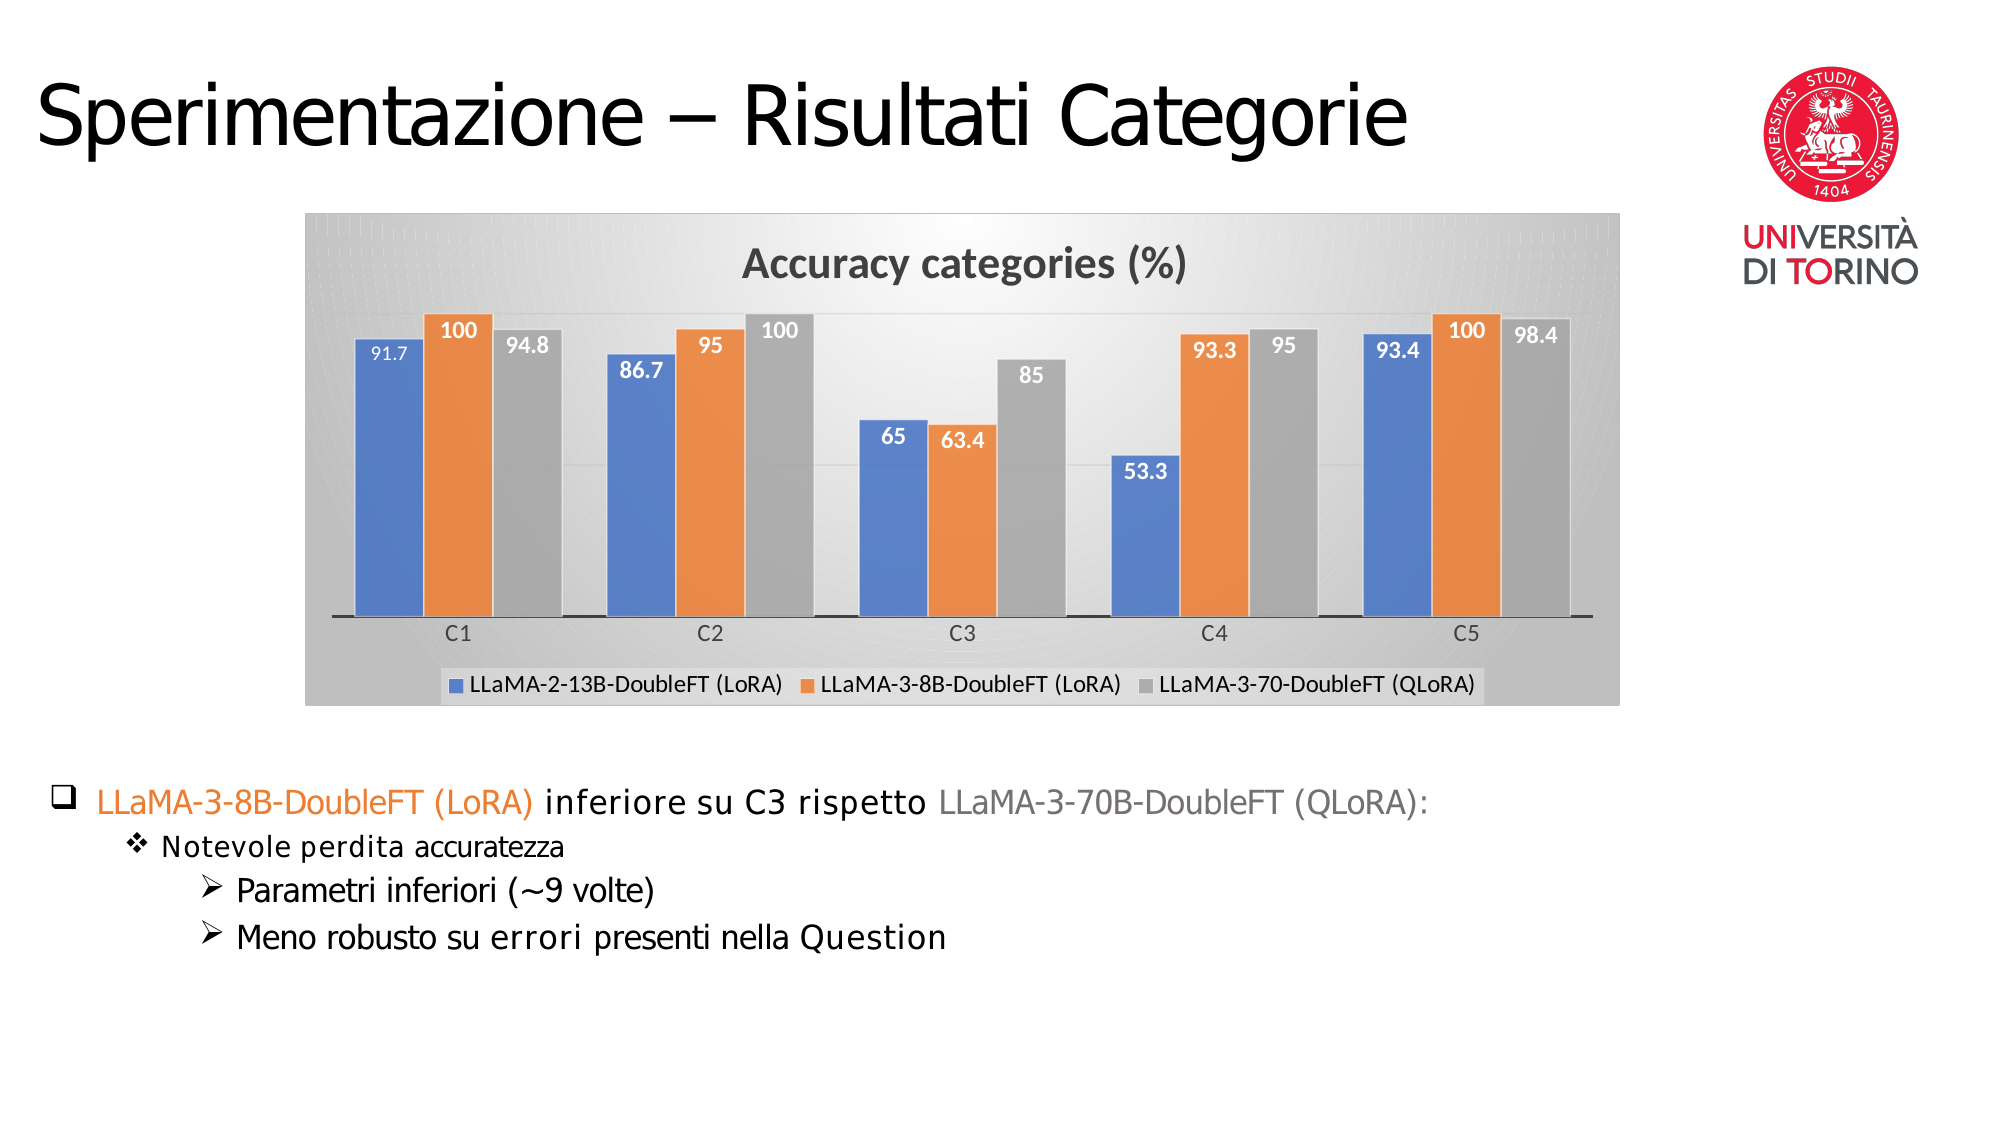

# Sperimentazione – Risultati Categorie

### Chart: Accuracy categories (%)

| Category | LLaMA-2-13B-DoubleFT (LoRA) | LLaMA-3-8B-DoubleFT (LoRA) | LLaMA-3-70-DoubleFT (QLoRA) |
|---|---|---|---|
| C1 | 91.7 | 100.0 | 94.8 |
| C2 | 86.7 | 95.0 | 100.0 |
| C3 | 65.0 | 63.4 | 85.0 |
| C4 | 53.3 | 93.3 | 95.0 |
| C5 | 93.4 | 100.0 | 98.4 |
 LLaMA-3-8B-DoubleFT (LoRA) inferiore su C3 rispetto LLaMA-3-70B-DoubleFT (QLoRA):
Notevole perdita accuratezza
Parametri inferiori (~9 volte)
Meno robusto su errori presenti nella Question